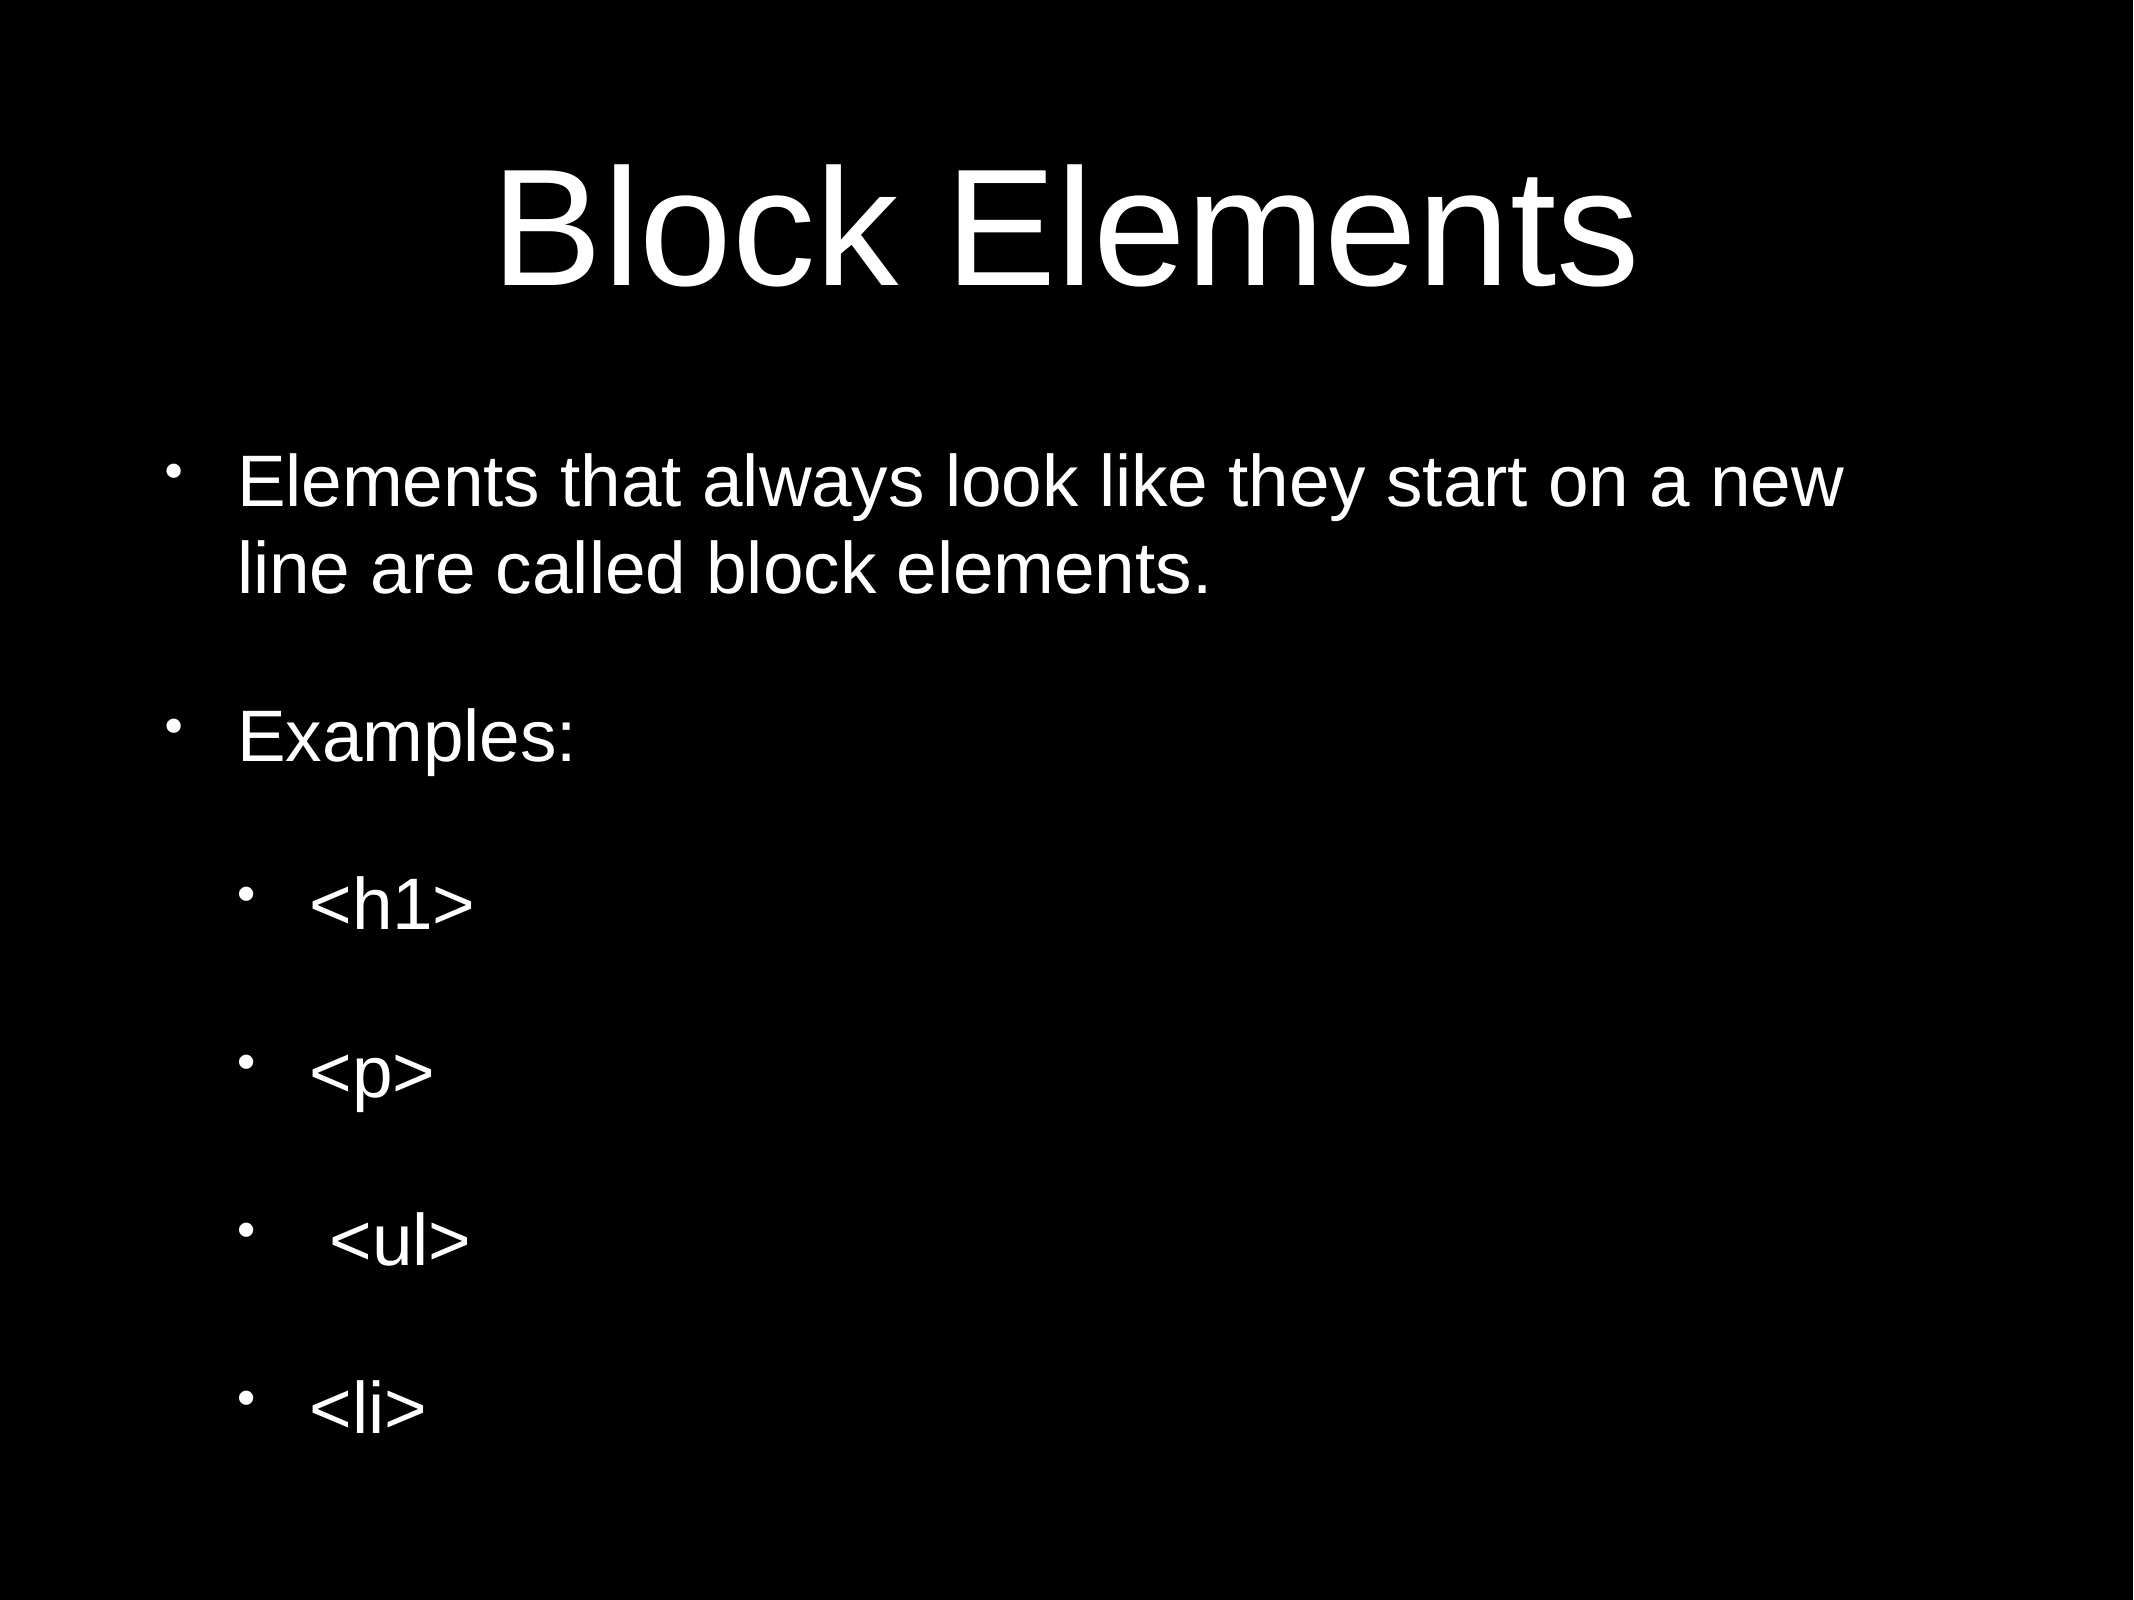

# Block Elements
Elements that always look like they start on a new line are called block elements.
Examples:
<h1>
<p>
 <ul>
<li>